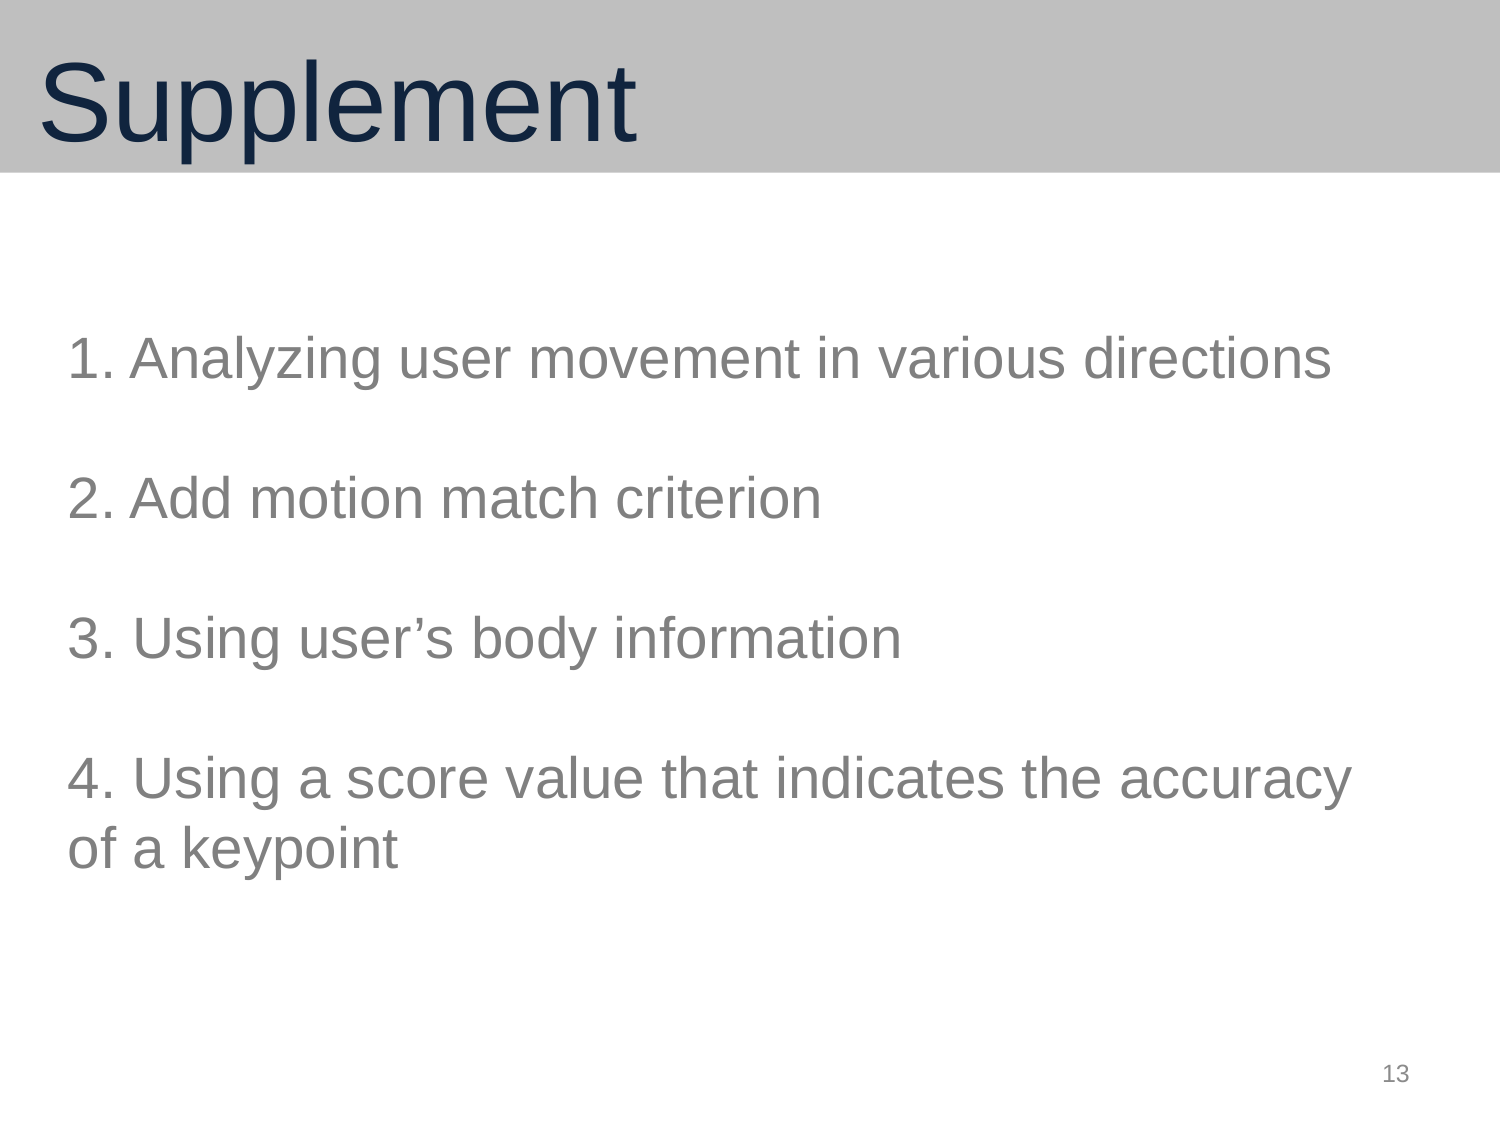

Supplement
1. Analyzing user movement in various directions

2. Add motion match criterion

3. Using user’s body information

4. Using a score value that indicates the accuracy of a keypoint
13